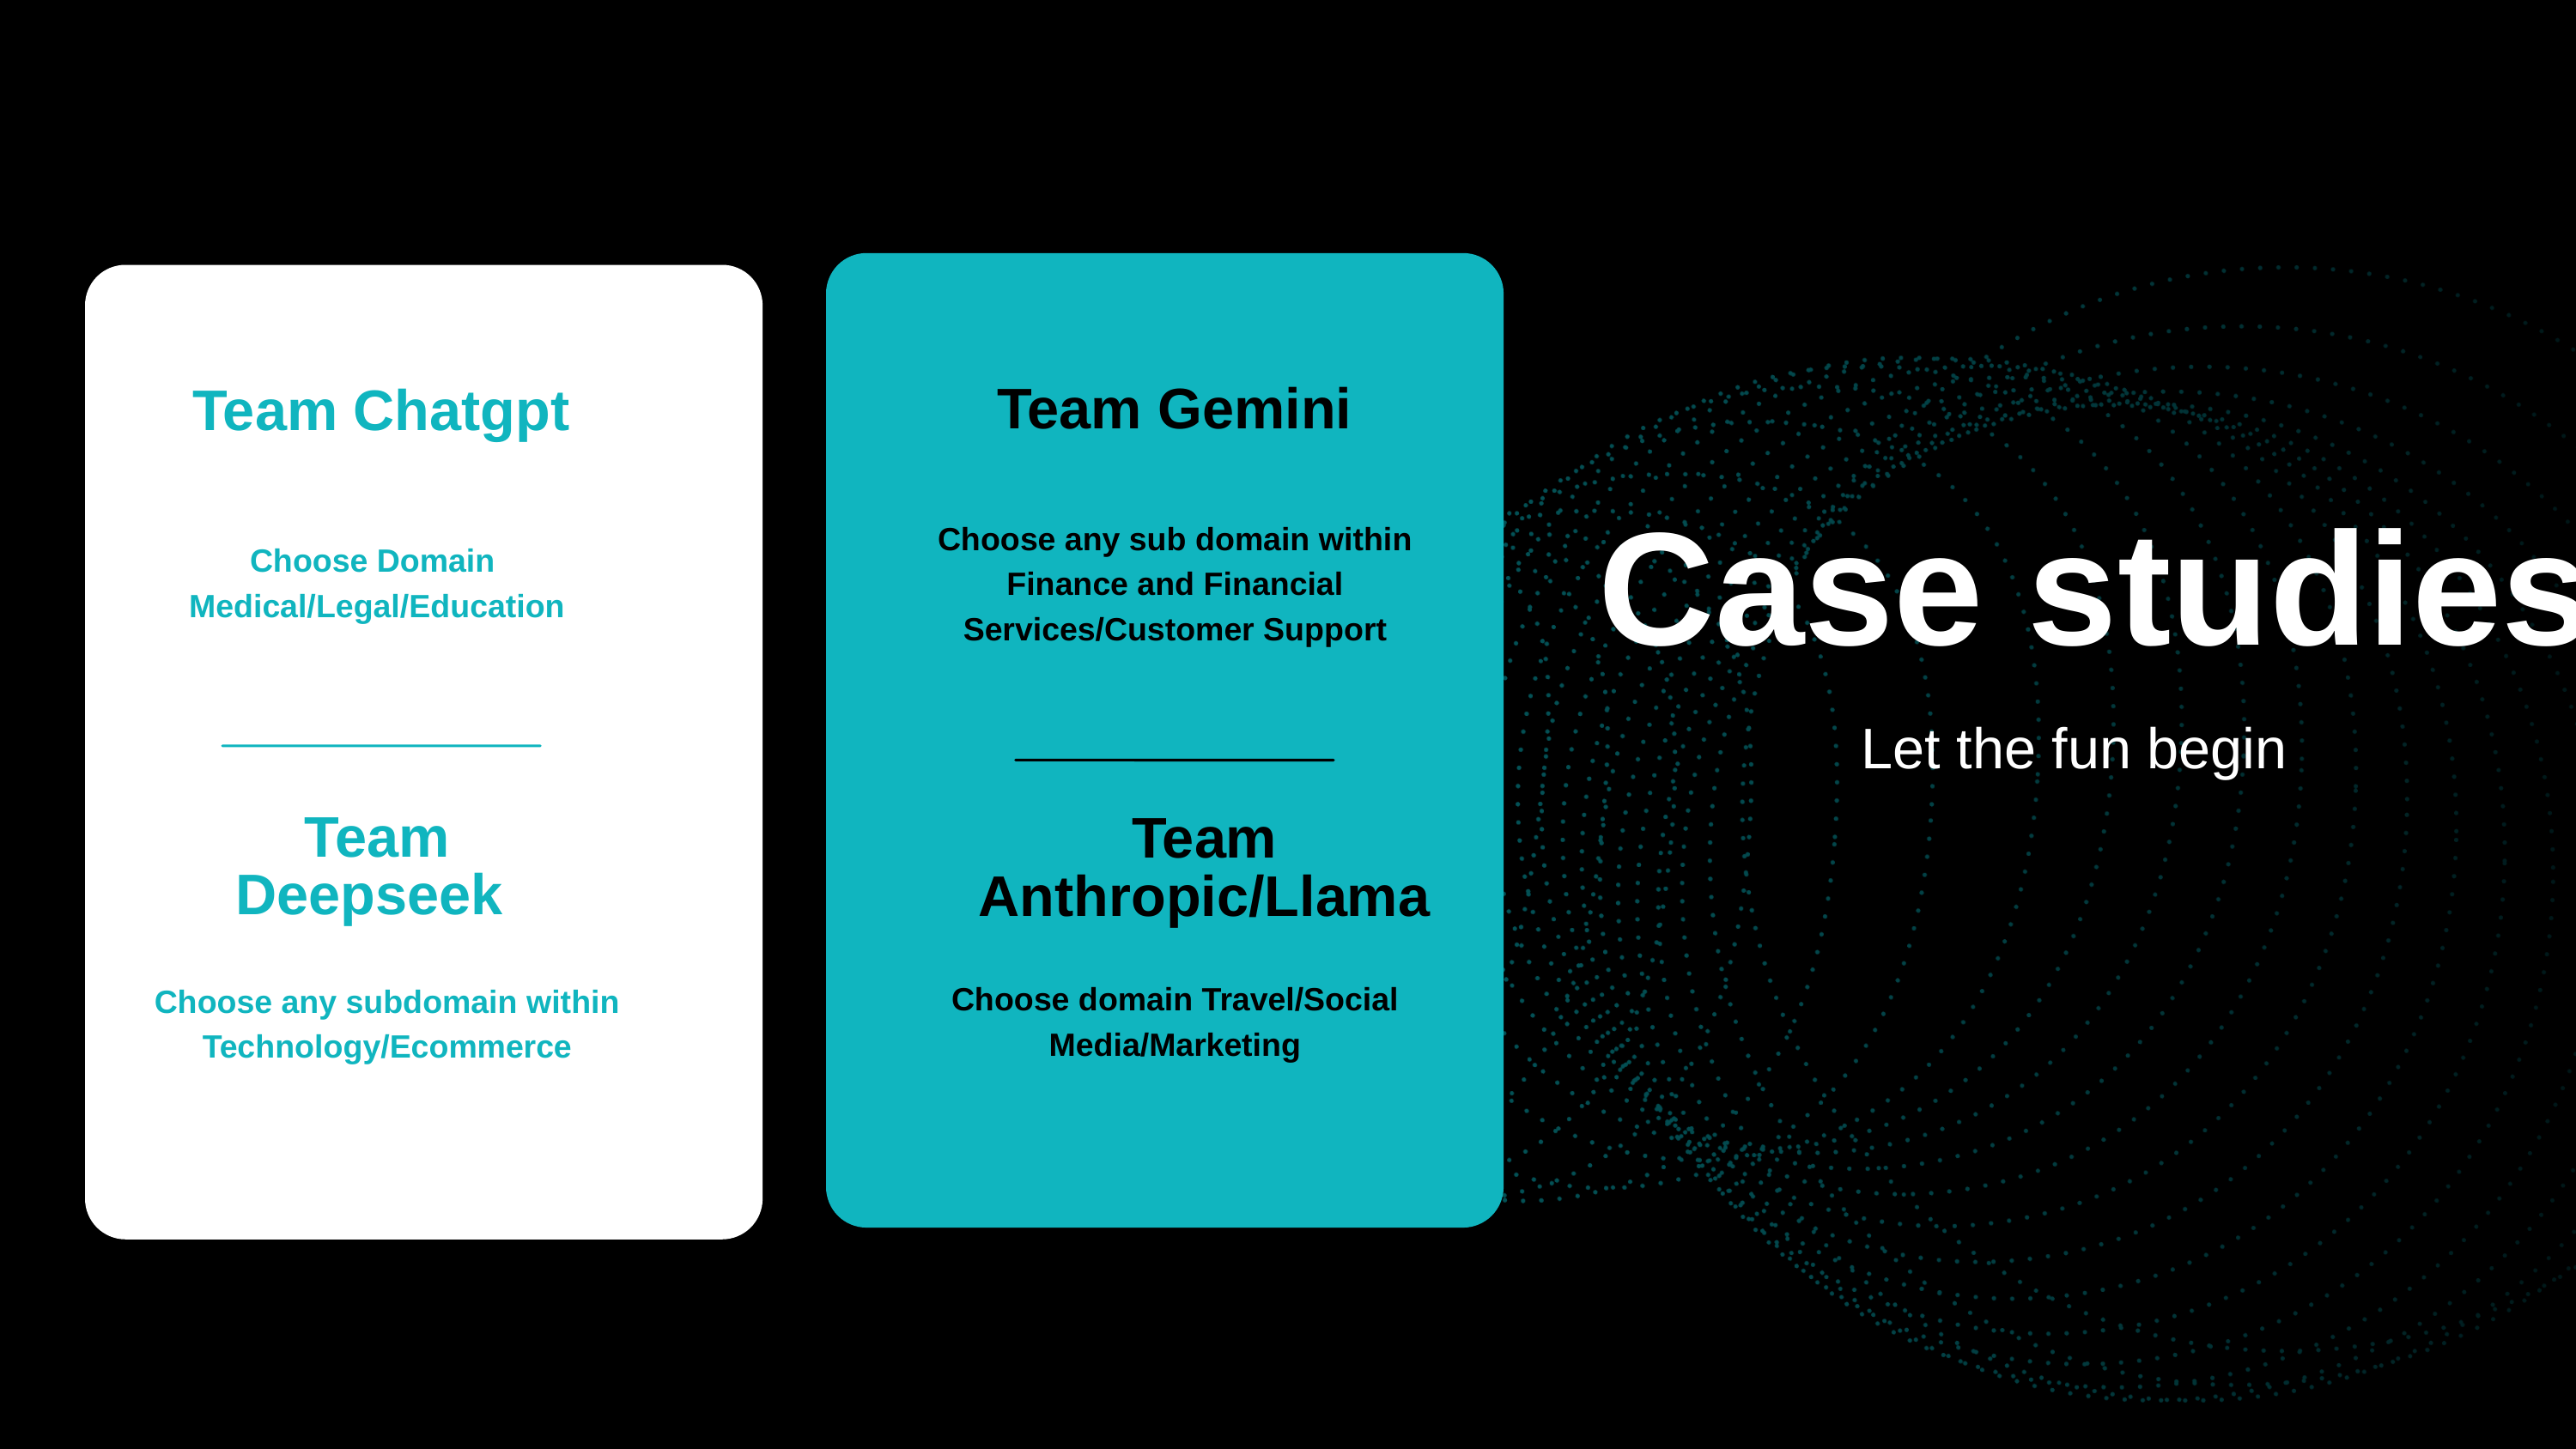

Team Gemini
Team Chatgpt
Choose any sub domain within Finance and Financial Services/Customer Support
Case studies
Choose Domain  Medical/Legal/Education
Let the fun begin

Team Deepseek
Team Anthropic/Llama
Choose domain Travel/Social Media/Marketing
Choose any subdomain within Technology/Ecommerce